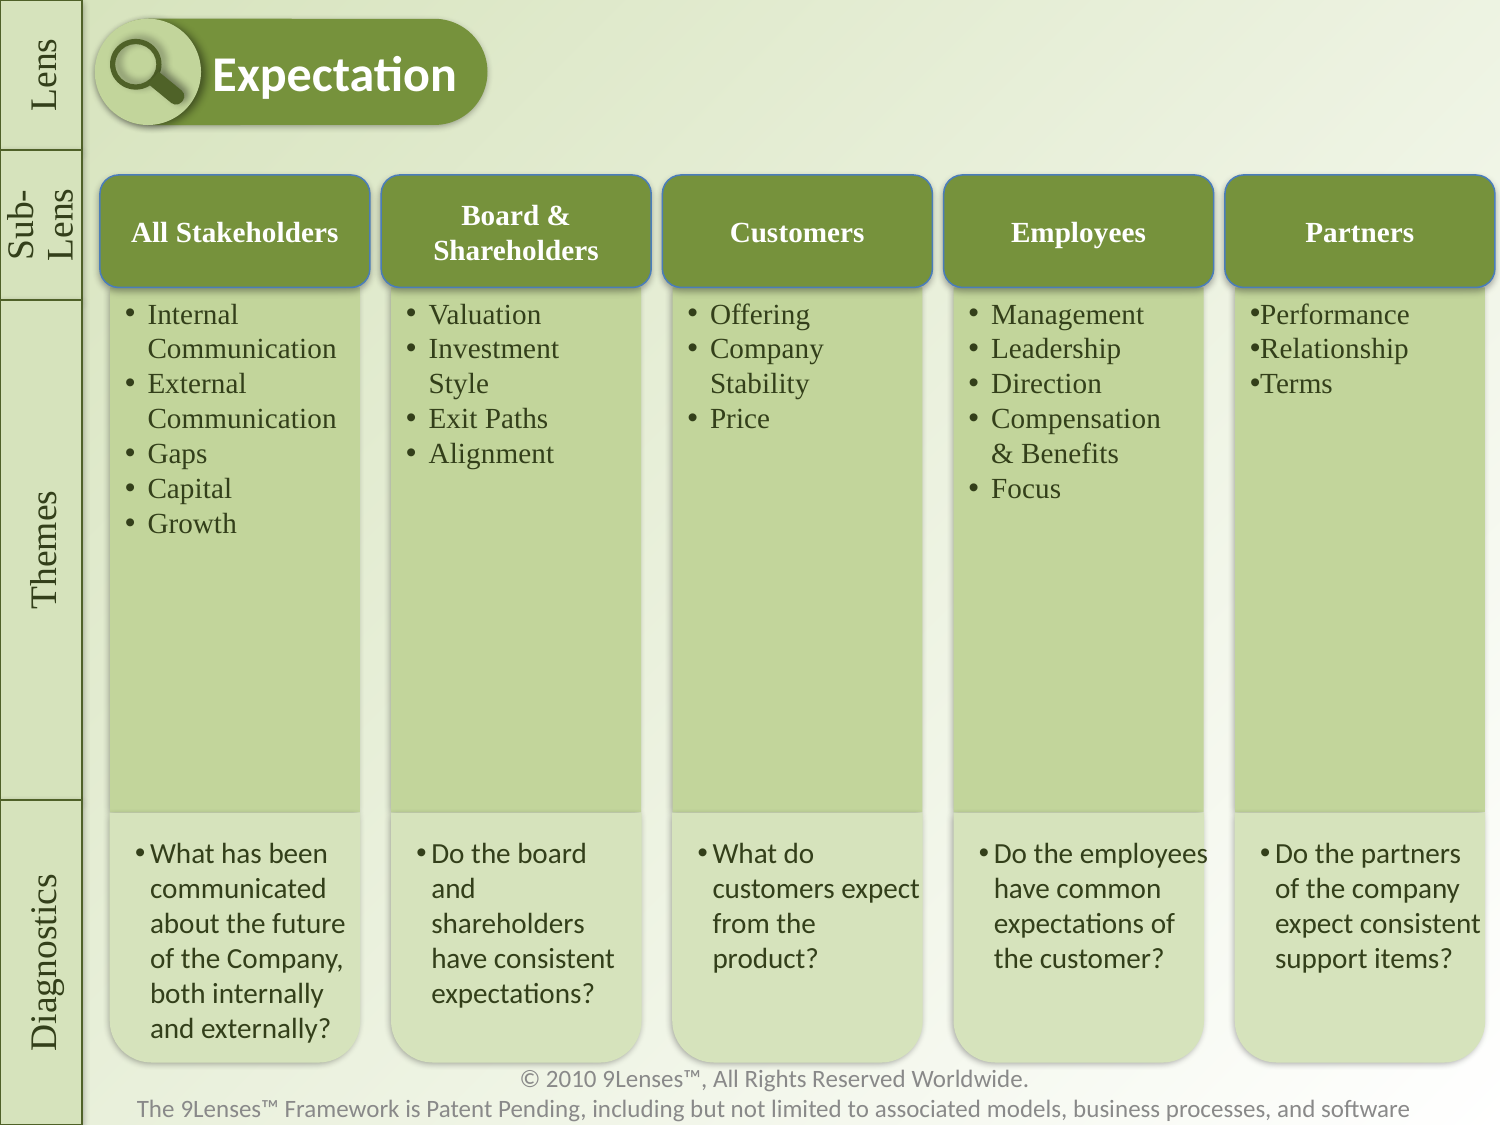

Lens
Sub- Lens
Themes
Diagnostics

Expectation

All Stakeholders
Internal Communication
External Communication
Gaps
Capital
Growth

What has been communicated about the future of the Company, both internally and externally?
Board & Shareholders
Valuation
Investment Style
Exit Paths
Alignment

Do the board and shareholders have consistent expectations?
Customers
Offering
Company Stability
Price

What do customers expect from the product?

Employees
Management
Leadership
Direction
Compensation & Benefits
Focus

Do the employees have common expectations of the customer?
Partners
Performance
Relationship
Terms

Do the partners of the company expect consistent support items?